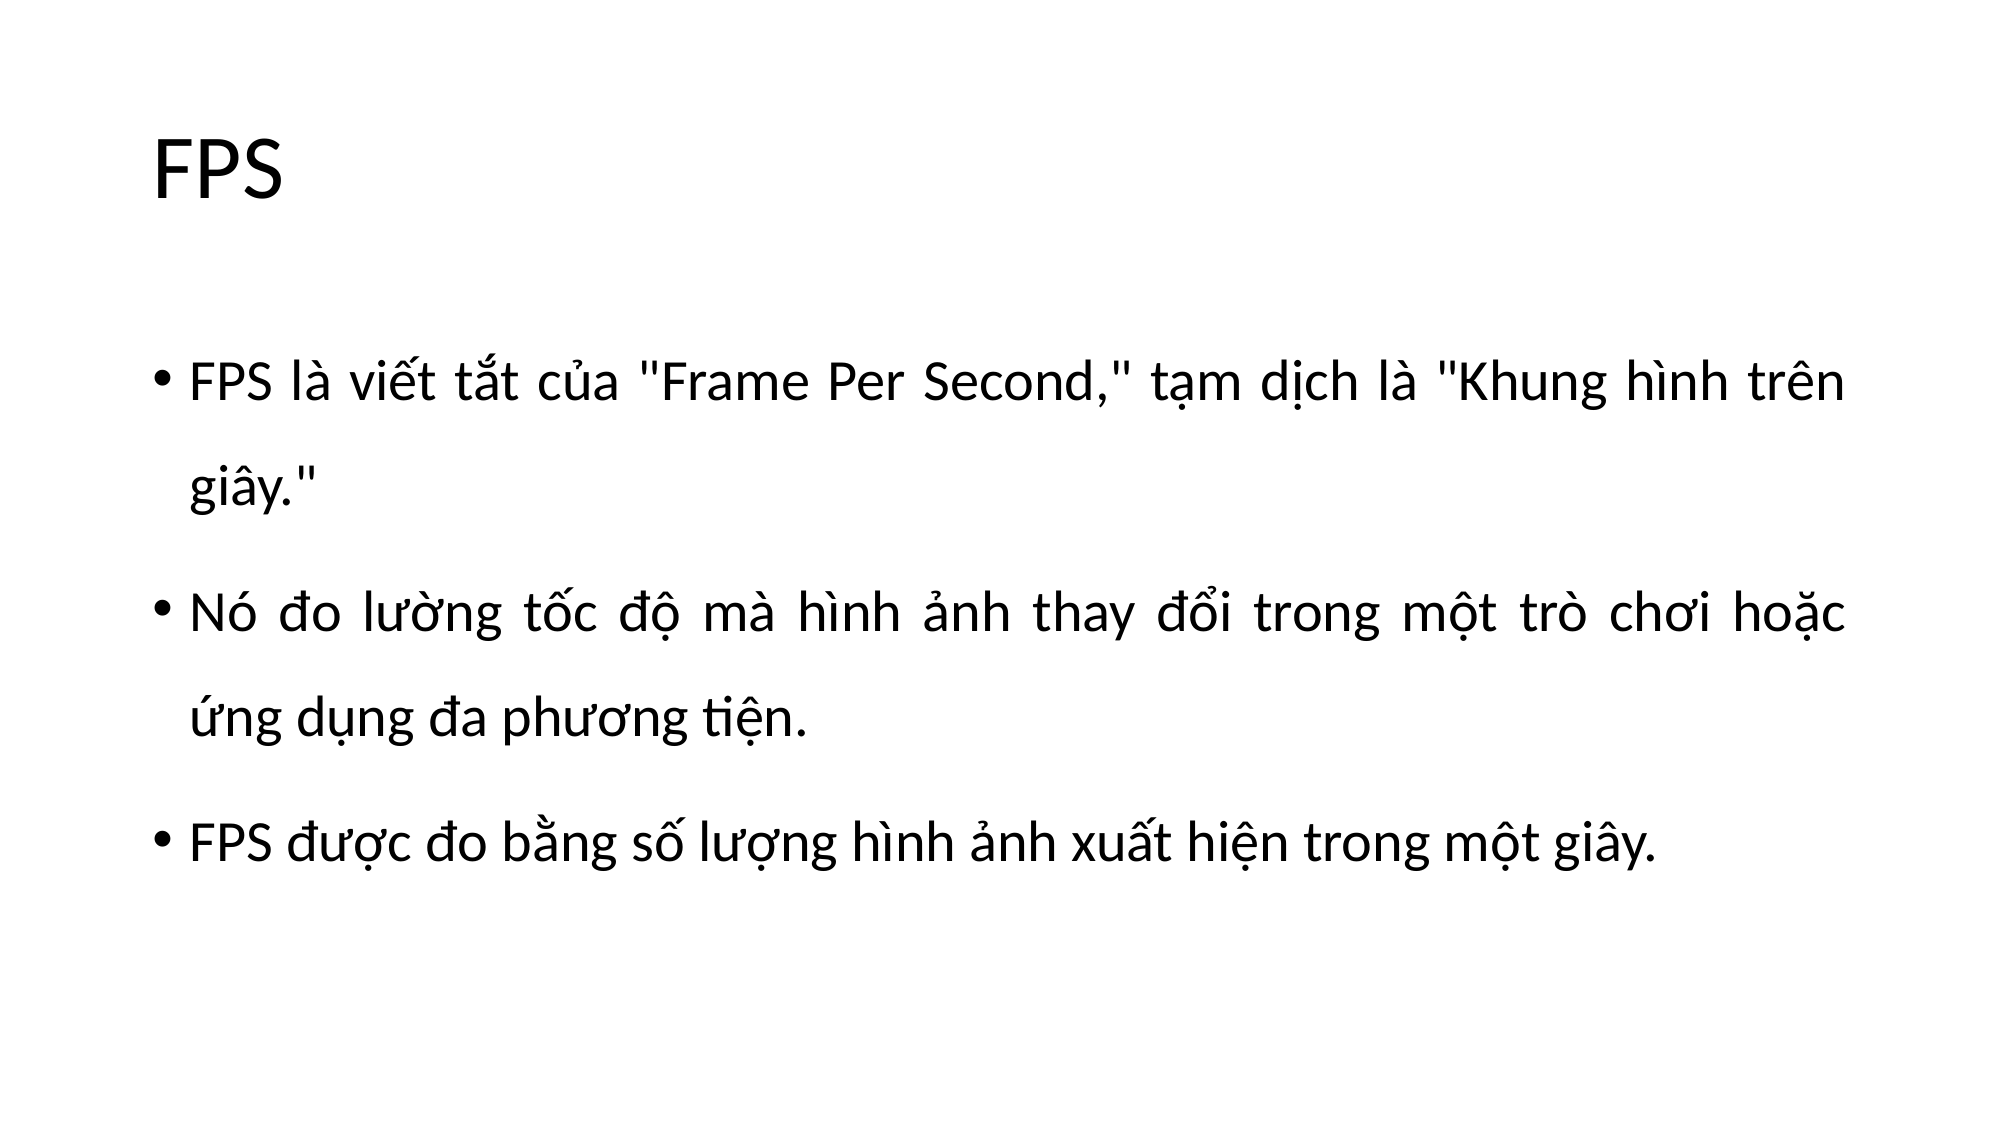

# FPS
FPS là viết tắt của "Frame Per Second," tạm dịch là "Khung hình trên giây."
Nó đo lường tốc độ mà hình ảnh thay đổi trong một trò chơi hoặc ứng dụng đa phương tiện.
FPS được đo bằng số lượng hình ảnh xuất hiện trong một giây.